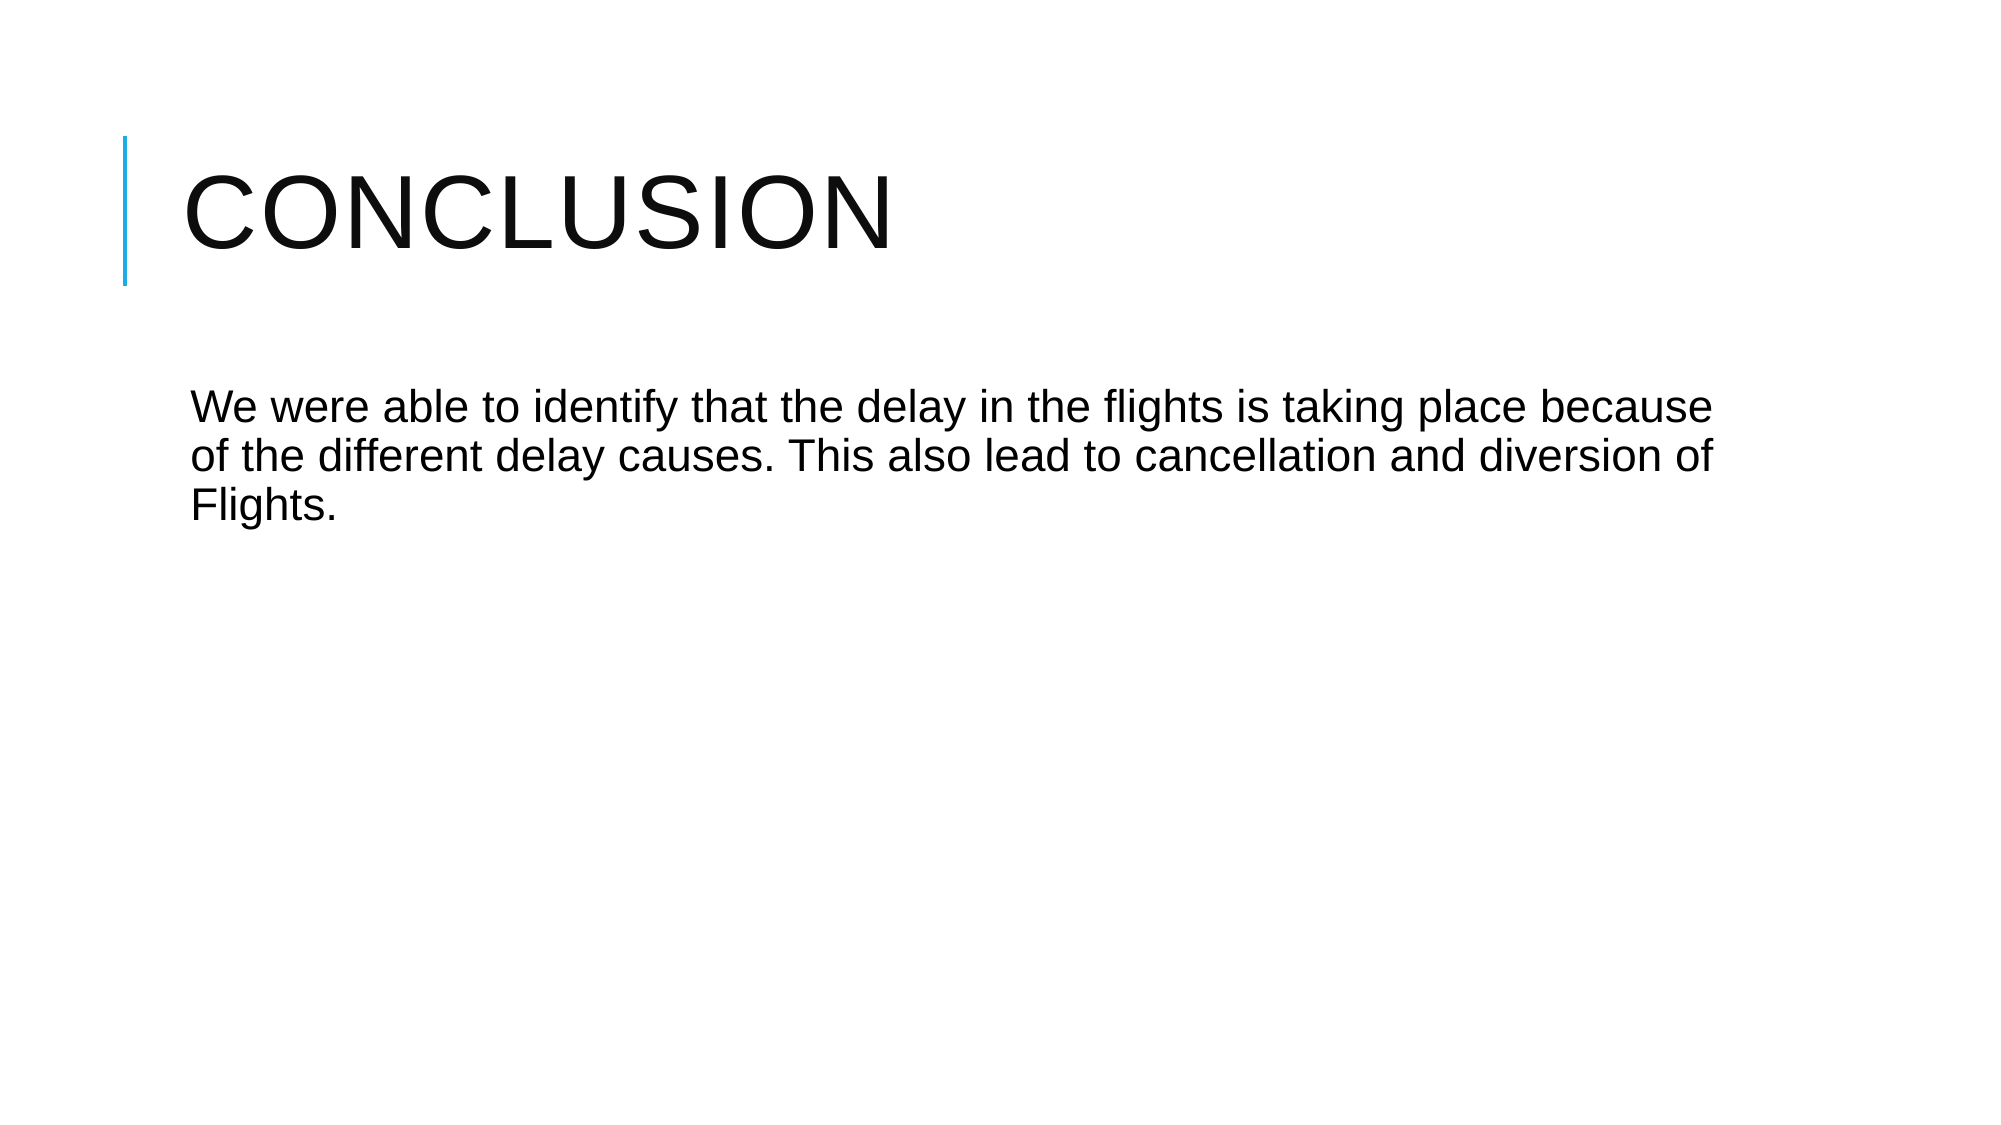

# Conclusion
We were able to identify that the delay in the flights is taking place because of the different delay causes. This also lead to cancellation and diversion of Flights.